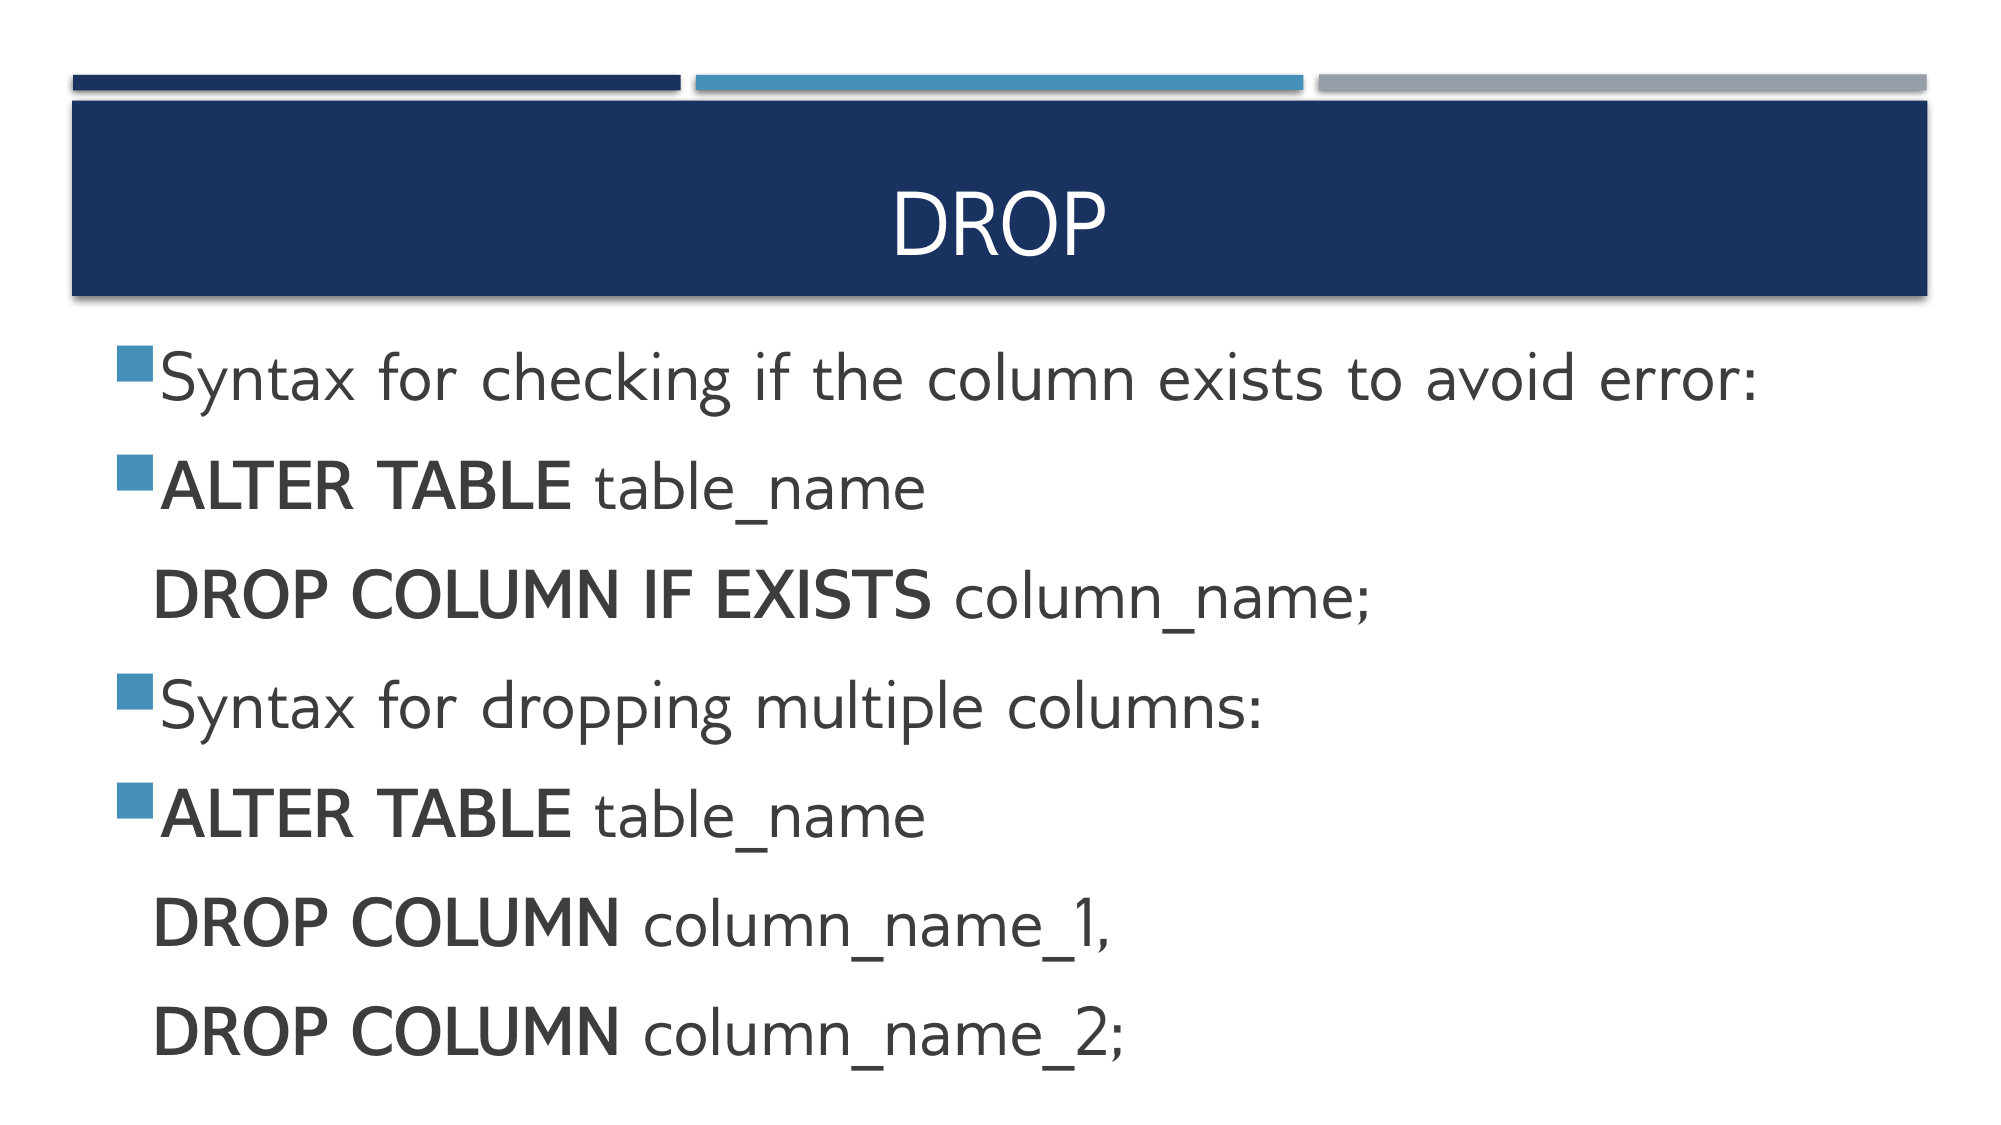

# Drop
Syntax for checking if the column exists to avoid error:
ALTER TABLE table_name
  DROP COLUMN IF EXISTS column_name;
Syntax for dropping multiple columns:
ALTER TABLE table_name
  DROP COLUMN column_name_1,
  DROP COLUMN column_name_2;